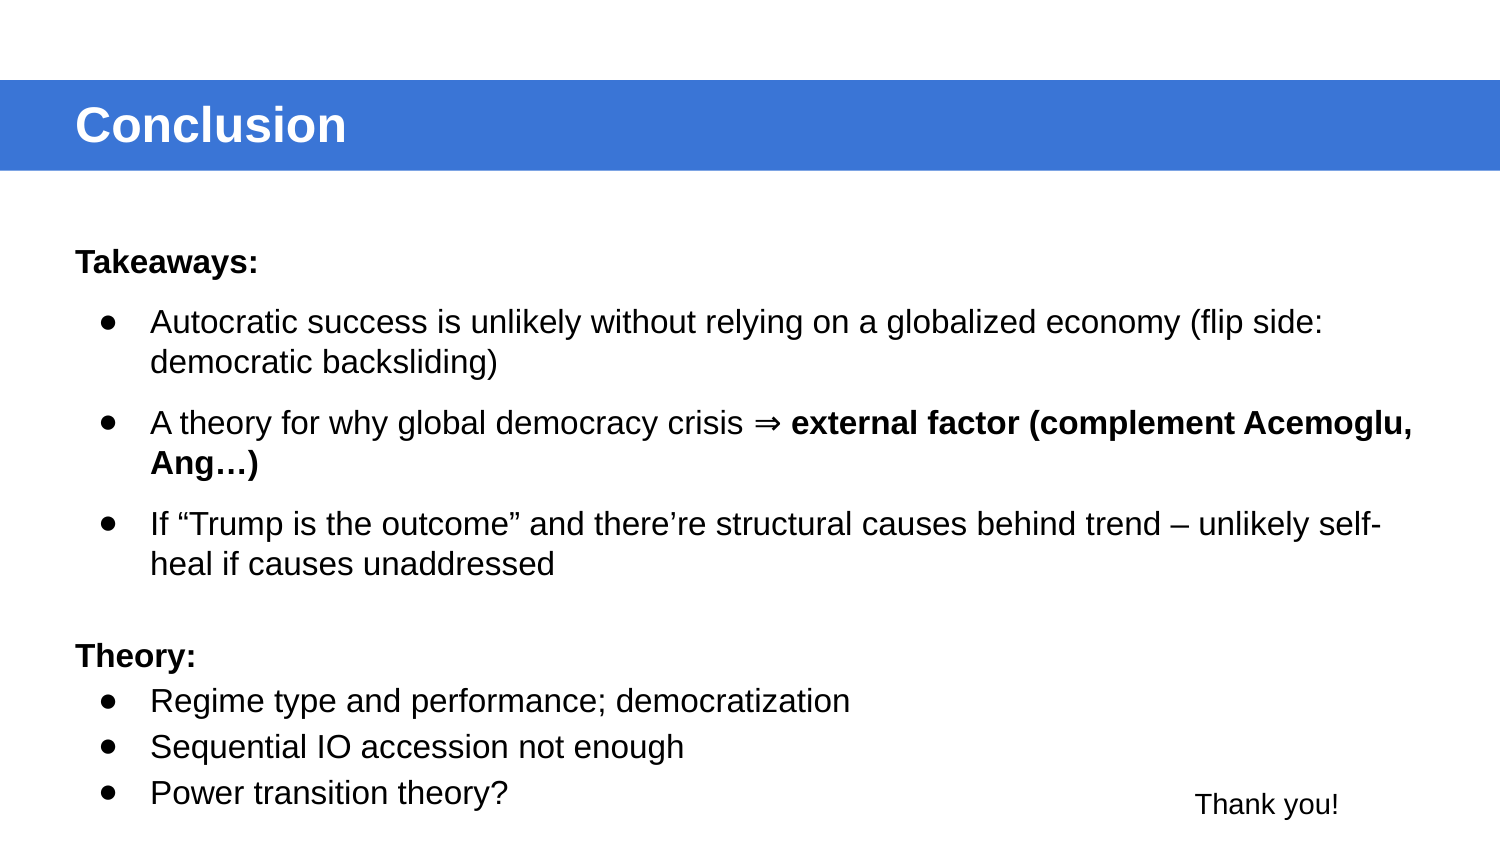

Conclusion
Takeaways:
Autocratic success is unlikely without relying on a globalized economy (flip side: democratic backsliding)
A theory for why global democracy crisis ⇒ external factor (complement Acemoglu, Ang…)
If “Trump is the outcome” and there’re structural causes behind trend – unlikely self-heal if causes unaddressed

Theory:
Regime type and performance; democratization
Sequential IO accession not enough
Power transition theory?
Thank you!